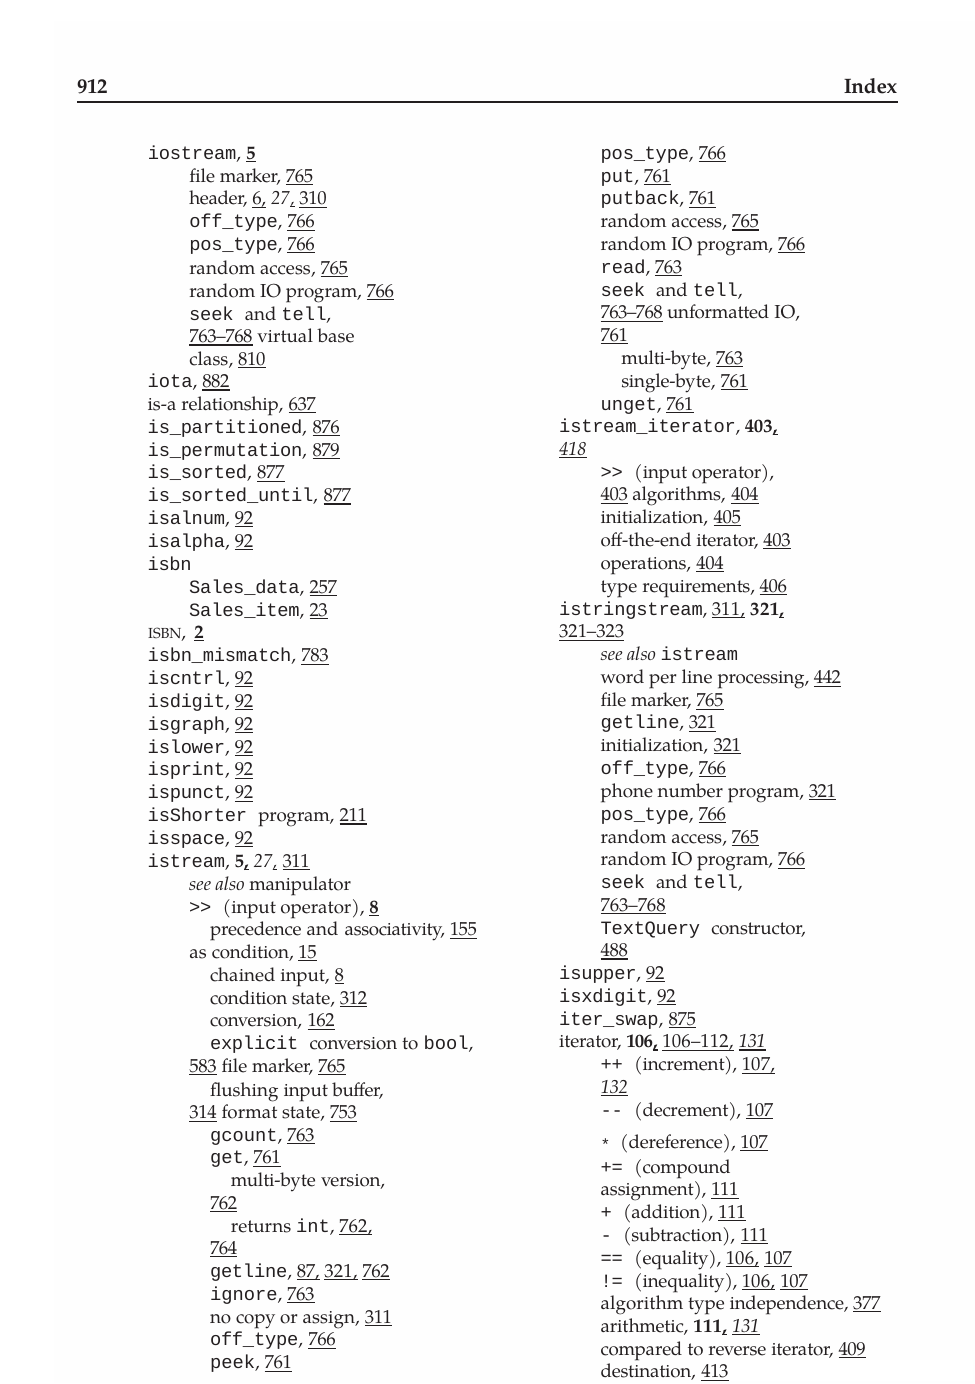

912
Index

pos_type, 766
put, 761
putback, 761
random access, 765 random IO program, 766 read, 763
seek and tell, 763–768 unformatted IO, 761
multi-byte, 763
single-byte, 761
unget, 761
istream_iterator, 403, 418
>> (input operator), 403 algorithms, 404
initialization, 405
off-the-end iterator, 403
operations, 404
type requirements, 406
istringstream, 311, 321, 321–323
see also istream
word per line processing, 442 ﬁle marker, 765
getline, 321
initialization, 321
off_type, 766
phone number program, 321
pos_type, 766
random access, 765 random IO program, 766 seek and tell, 763–768
TextQuery constructor, 488
isupper, 92
isxdigit, 92
iter_swap, 875
iterator, 106, 106–112, 131
++ (increment), 107, 132
-- (decrement), 107
* (dereference), 107
+= (compound assignment), 111
+ (addition), 111
- (subtraction), 111
== (equality), 106, 107
!= (inequality), 106, 107 algorithm type independence, 377
arithmetic, 111, 131
compared to reverse iterator, 409 destination, 413
insert, 401, 418
move, 401, 418, 543
uninitialized_copy, 543 off-the-beginning
iostream, 5
ﬁle marker, 765
header, 6, 27, 310
off_type, 766
pos_type, 766
random access, 765 random IO program, 766
seek and tell, 763–768 virtual base class, 810
iota, 882
is-a relationship, 637
is_partitioned, 876
is_permutation, 879
is_sorted, 877
is_sorted_until, 877
isalnum, 92
isalpha, 92
isbn
Sales_data, 257
Sales_item, 23
ISBN, 2
isbn_mismatch, 783
iscntrl, 92
isdigit, 92
isgraph, 92
islower, 92
isprint, 92
ispunct, 92
isShorter program, 211
isspace, 92
istream, 5, 27, 311
see also manipulator
>> (input operator), 8
precedence and associativity, 155 as condition, 15
chained input, 8
condition state, 312
conversion, 162
explicit conversion to bool, 583 ﬁle marker, 765
ﬂushing input buffer, 314 format state, 753
gcount, 763
get, 761
multi-byte version, 762
returns int, 762, 764
getline, 87, 321, 762
ignore, 763
no copy or assign, 311
off_type, 766
peek, 761